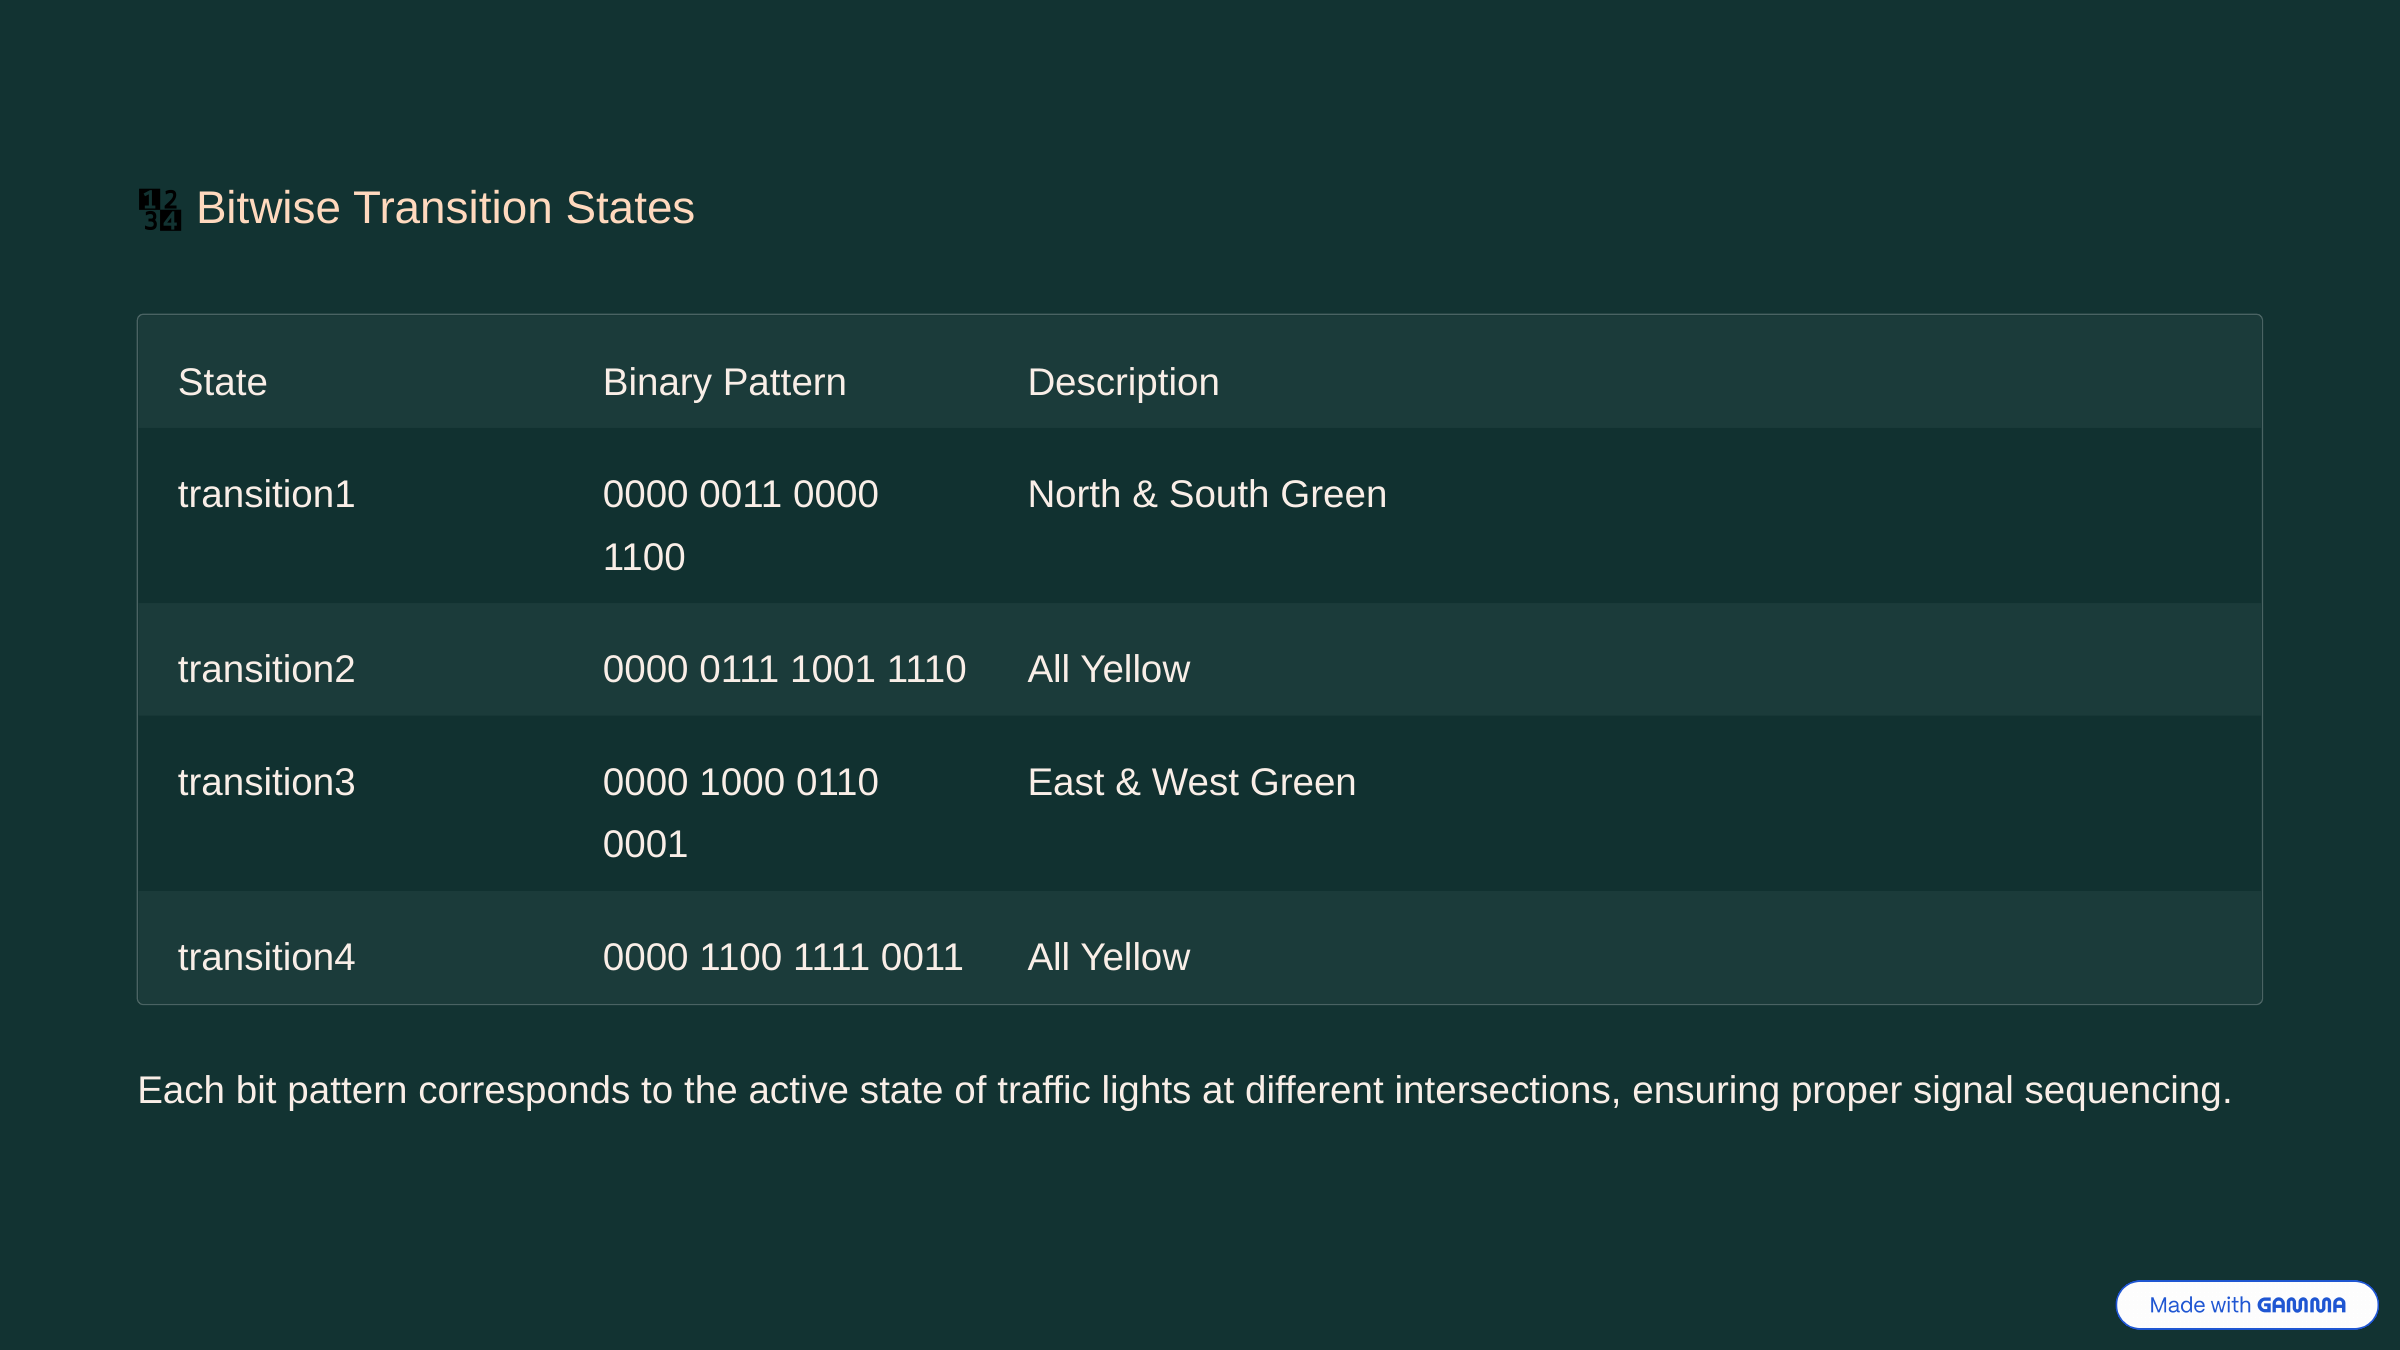

🔢 Bitwise Transition States

State
Binary Pattern
Description

transition1
0000 0011 0000 1100
North & South Green

transition2
0000 0111 1001 1110
All Yellow

transition3
0000 1000 0110 0001
East & West Green

transition4
0000 1100 1111 0011
All Yellow
Each bit pattern corresponds to the active state of traffic lights at different intersections, ensuring proper signal sequencing.